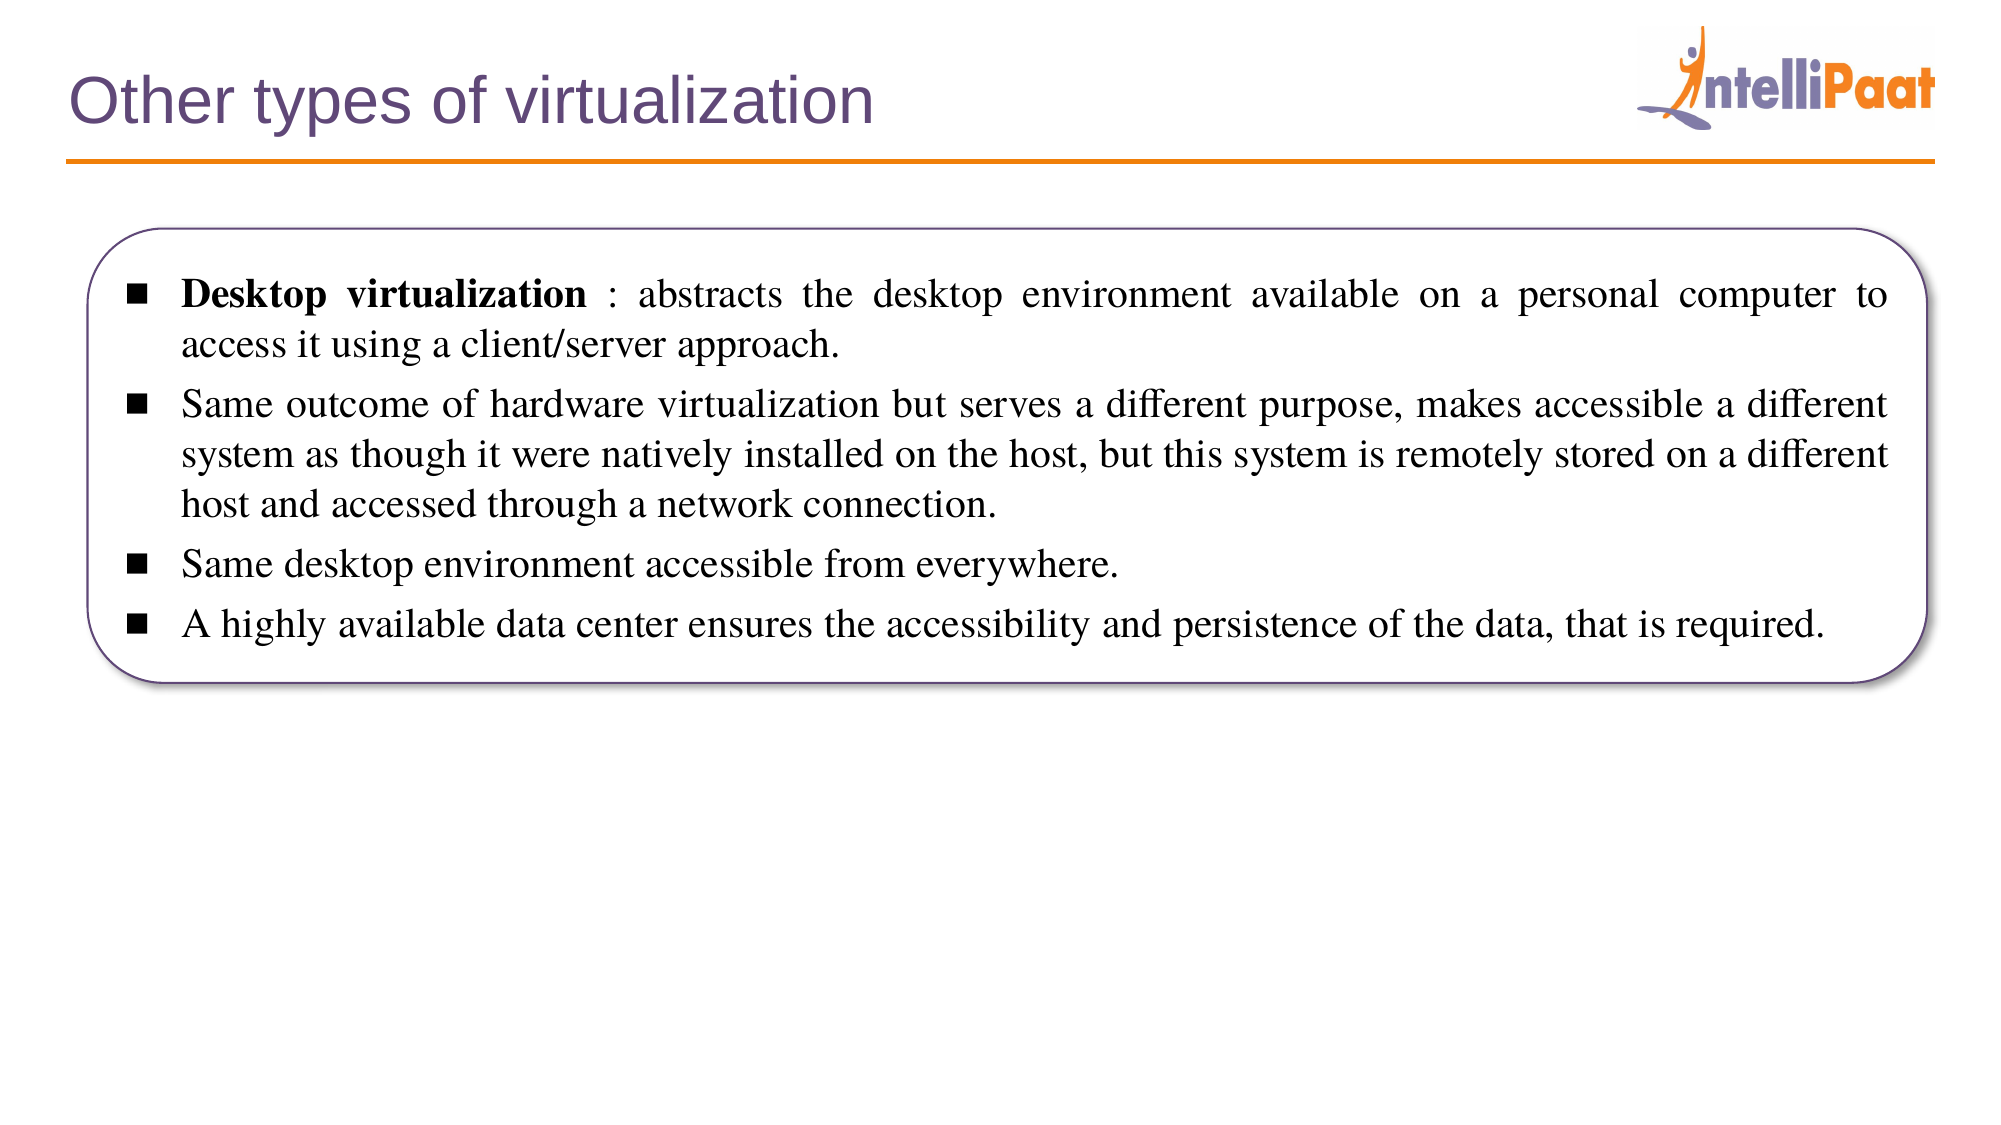

Other types of virtualization
Desktop virtualization : abstracts the desktop environment available on a personal computer to access it using a client/server approach.
Same outcome of hardware virtualization but serves a different purpose, makes accessible a different system as though it were natively installed on the host, but this system is remotely stored on a different host and accessed through a network connection.
Same desktop environment accessible from everywhere.
A highly available data center ensures the accessibility and persistence of the data, that is required.